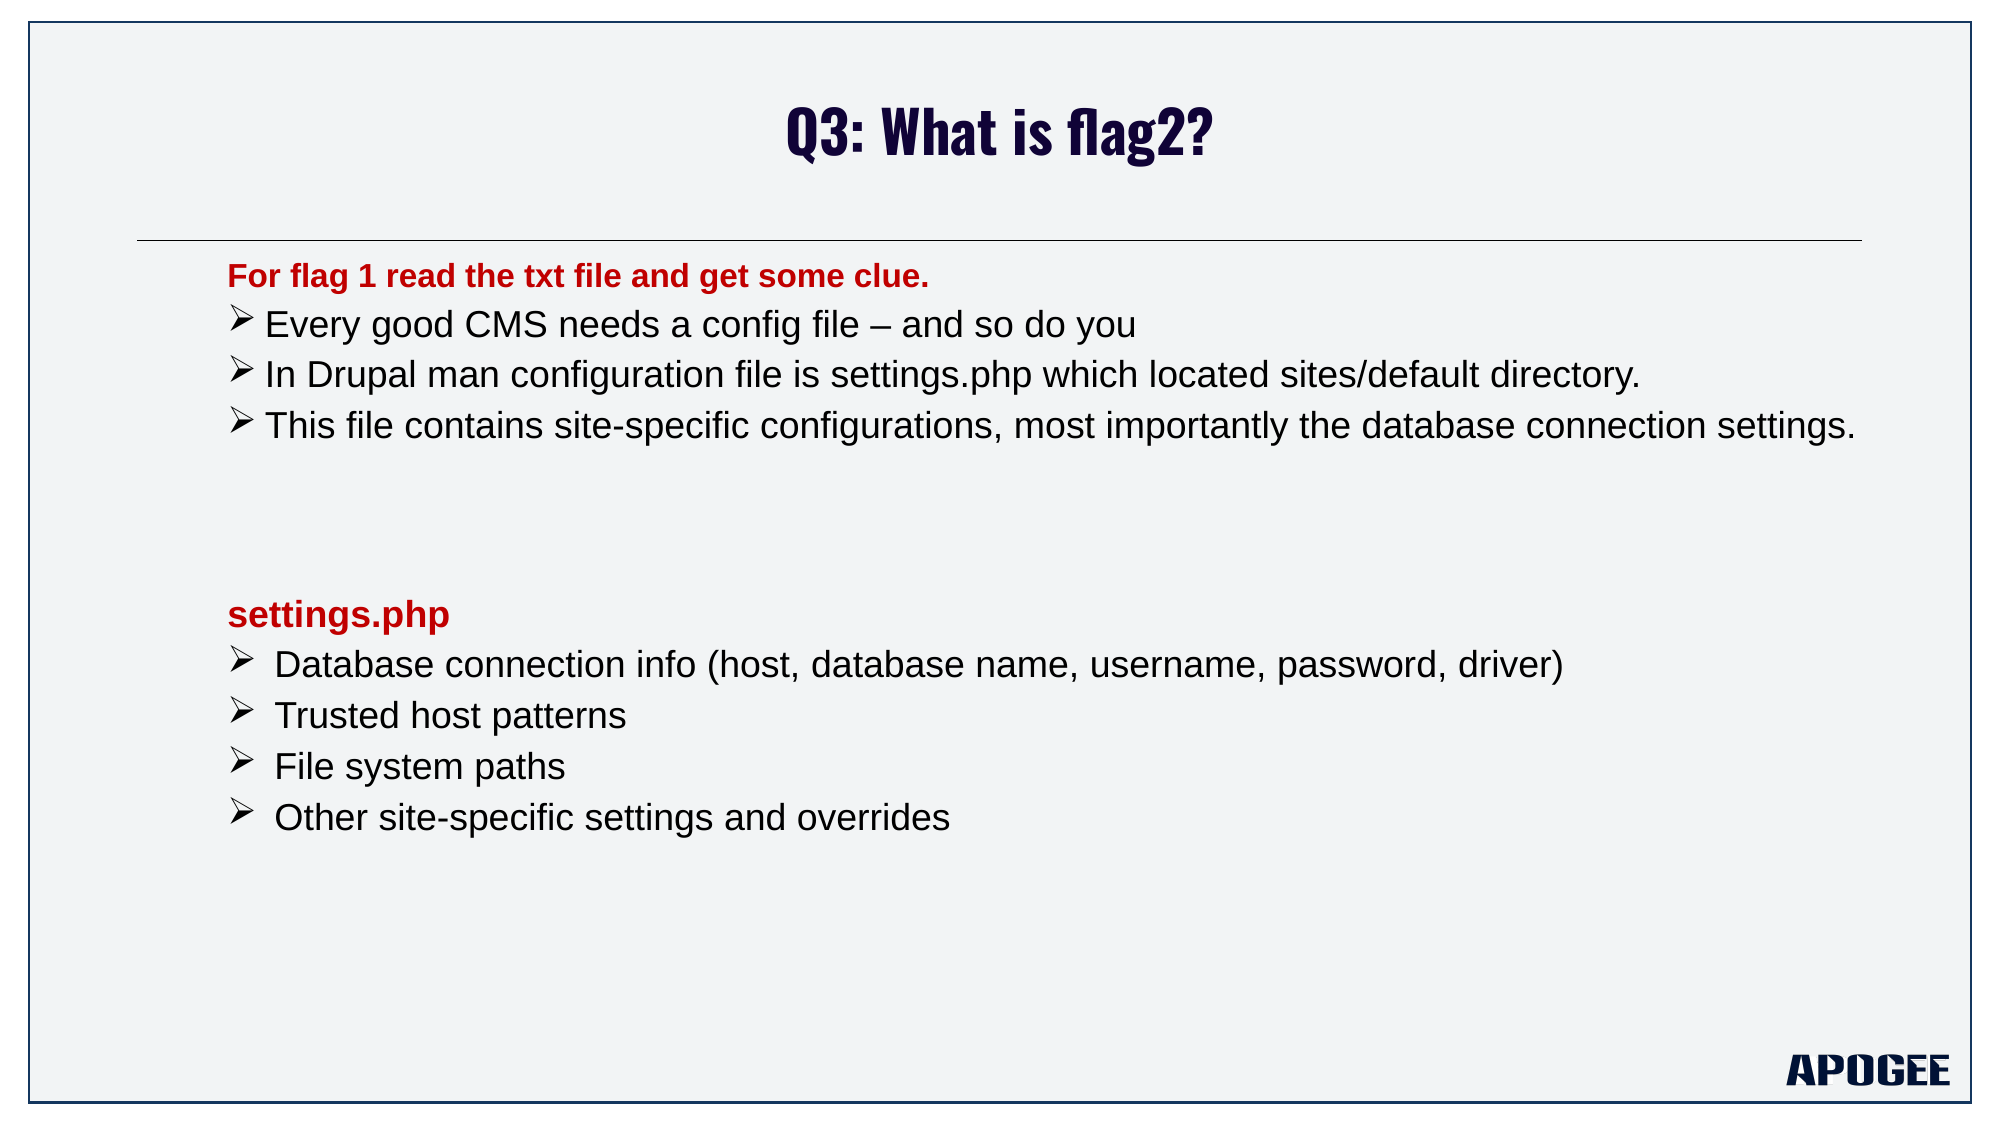

# Q3: What is flag2?
For flag 1 read the txt file and get some clue.
Every good CMS needs a config file – and so do you
In Drupal man configuration file is settings.php which located sites/default directory.
This file contains site-specific configurations, most importantly the database connection settings.

settings.php
Database connection info (host, database name, username, password, driver)
Trusted host patterns
File system paths
Other site-specific settings and overrides